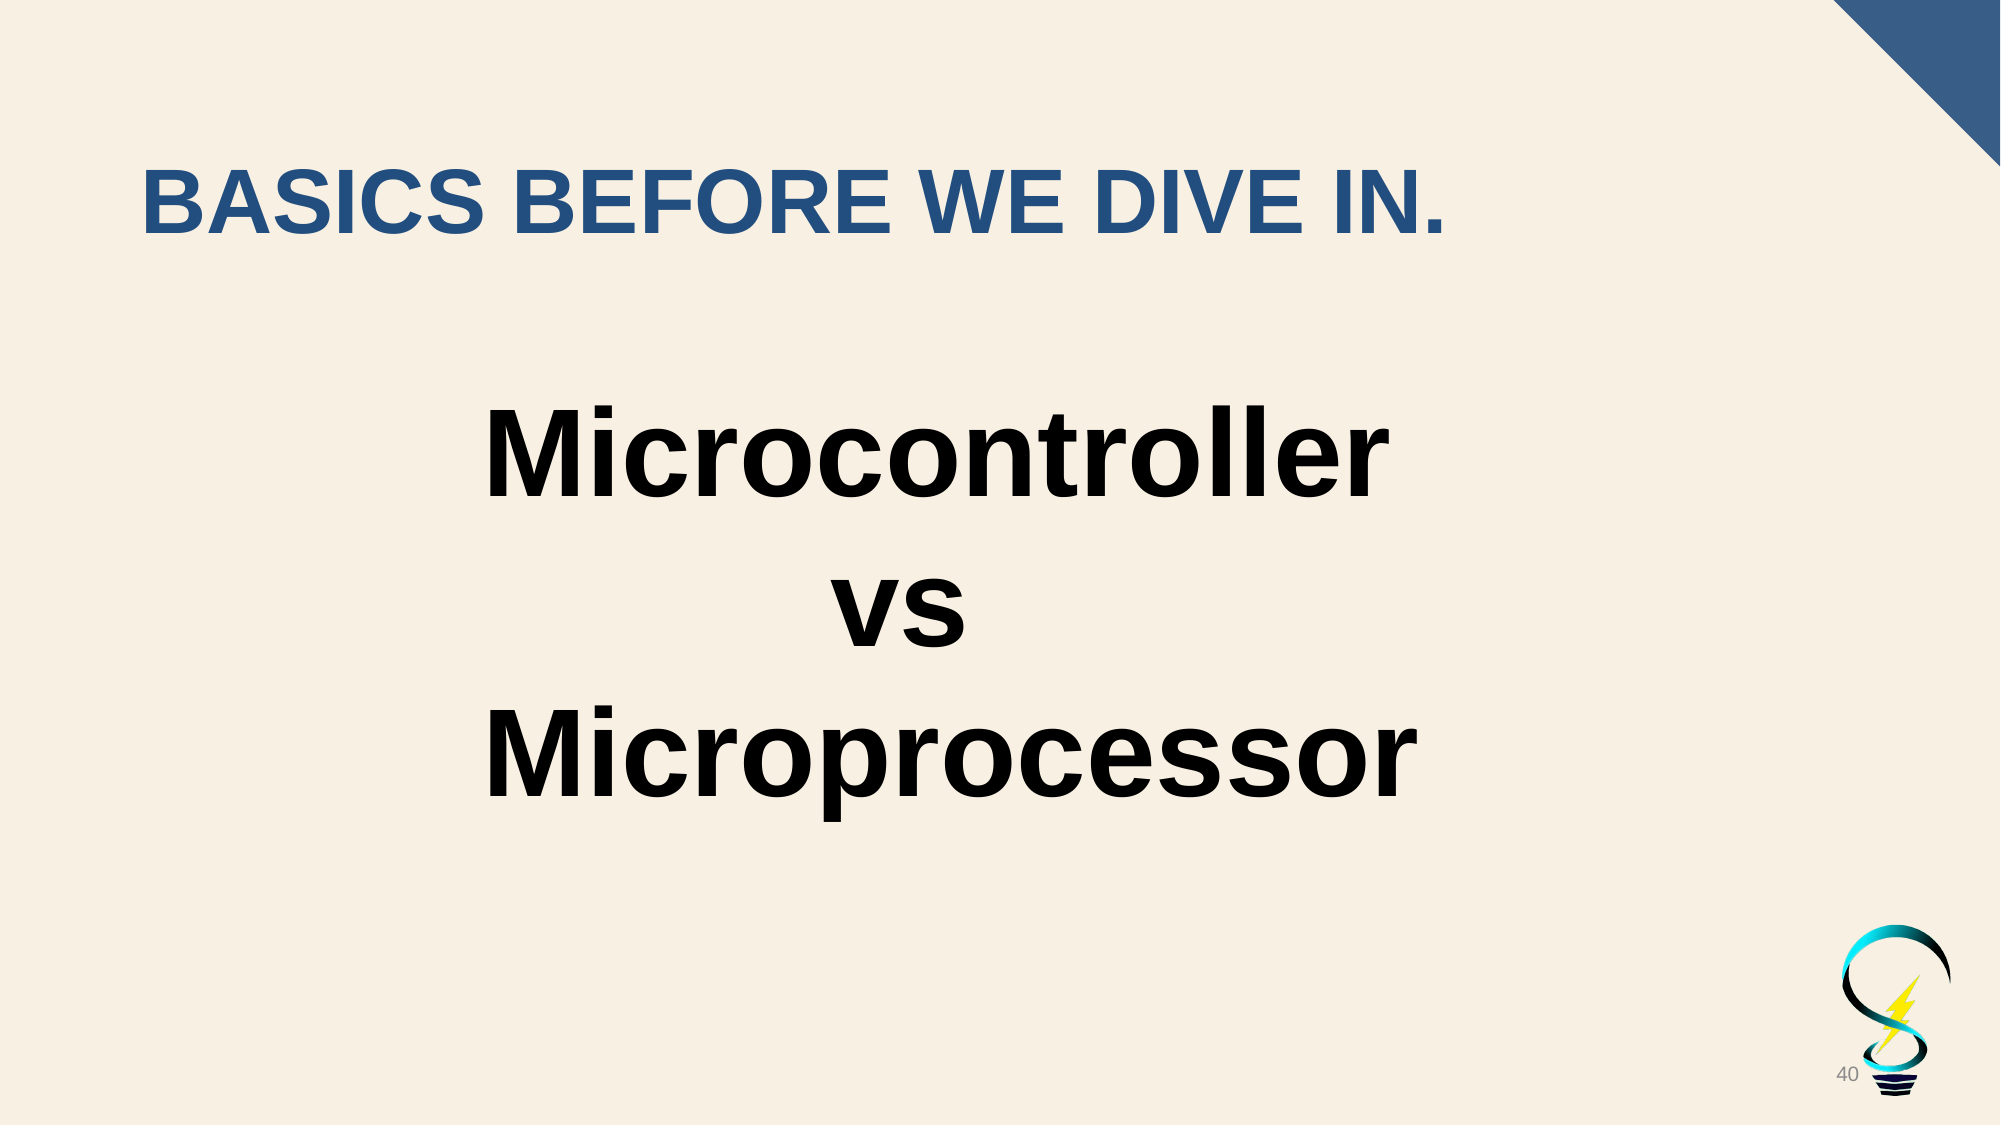

# Basics before we dive in.
Microcontroller
          vs Microprocessor
40